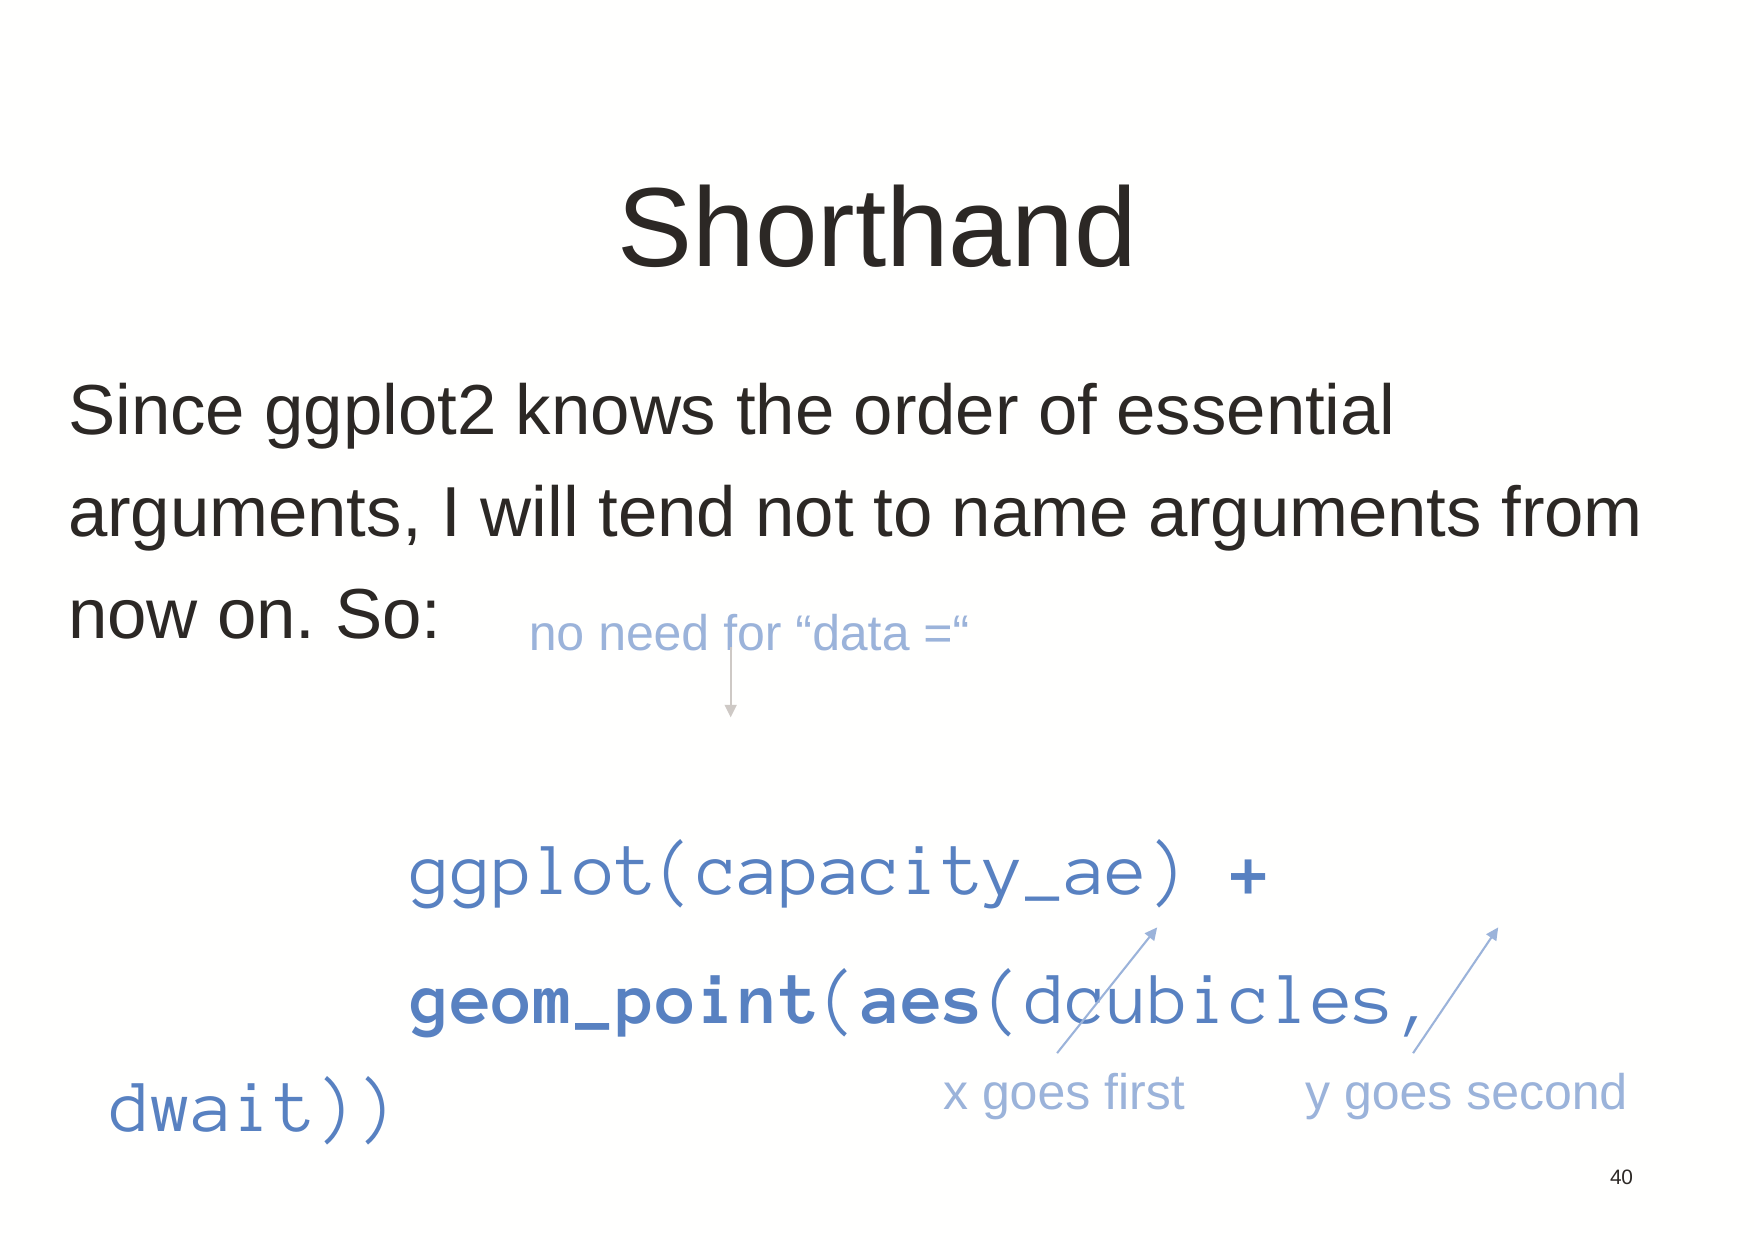

# Shorthand
Since ggplot2 knows the order of essential arguments, I will tend not to name arguments from now on. So:

		ggplot(capacity_ae) +
  		geom_point(aes(dcubicles, dwait))

no need for “data =“
 x goes first
y goes second
40